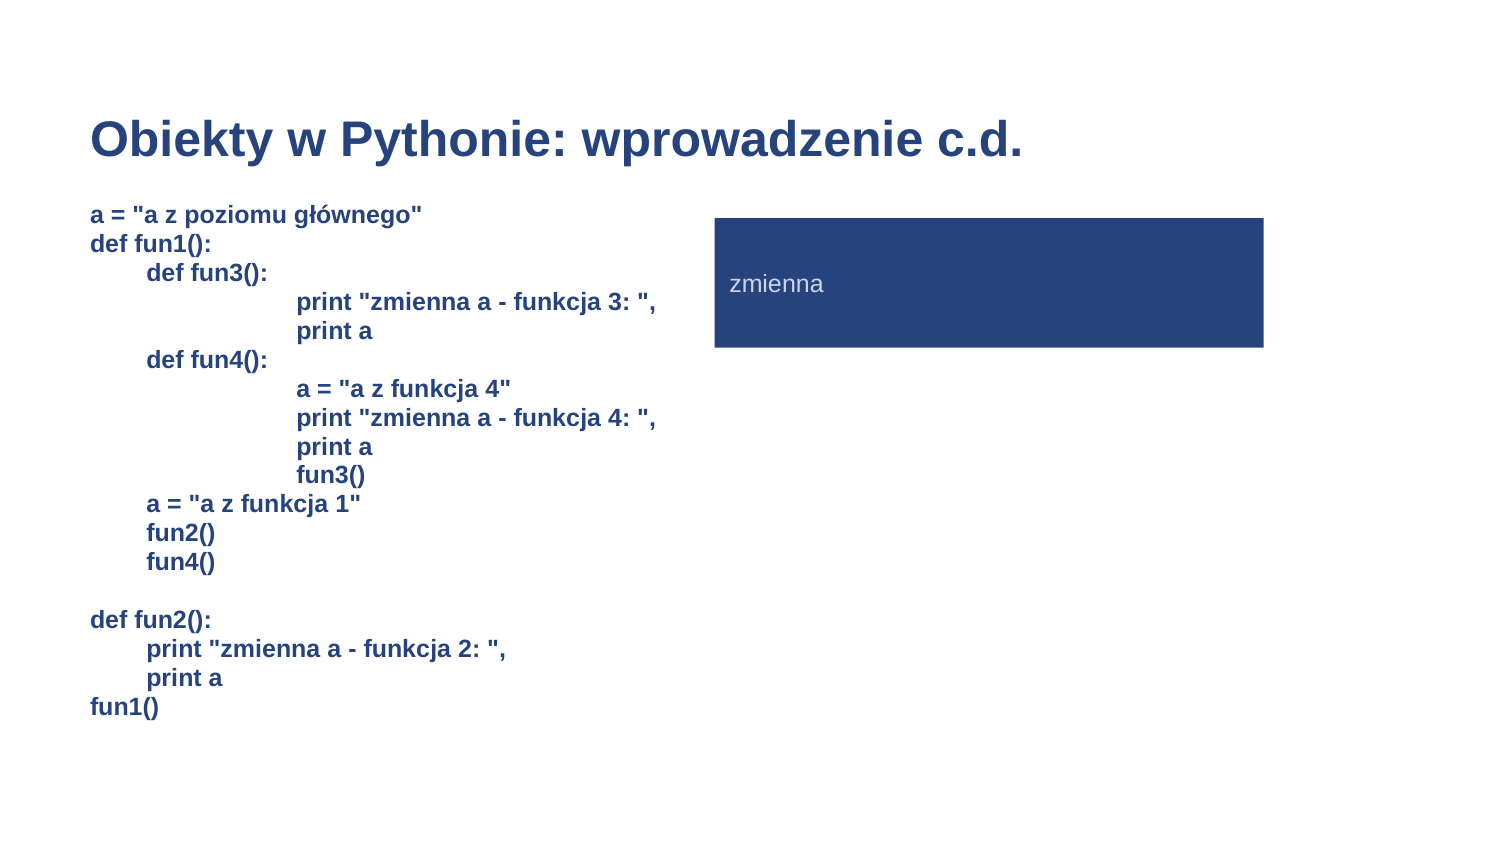

# Obiekty w Pythonie: wprowadzenie c.d.
a = "a z poziomu głównego"
def fun1():
	def fun3():
		print "zmienna a - funkcja 3: ",
		print a
	def fun4():
		a = "a z funkcja 4"
		print "zmienna a - funkcja 4: ",
		print a
		fun3()
	a = "a z funkcja 1"
	fun2()
	fun4()

def fun2():
	print "zmienna a - funkcja 2: ",
	print a
fun1()
zmienna a – funkcja 2: a z poziomu głównego
zmienna a – funkcja 4: a z funkcja 4
zmienna a – funkcja 3: a z funkcja 1